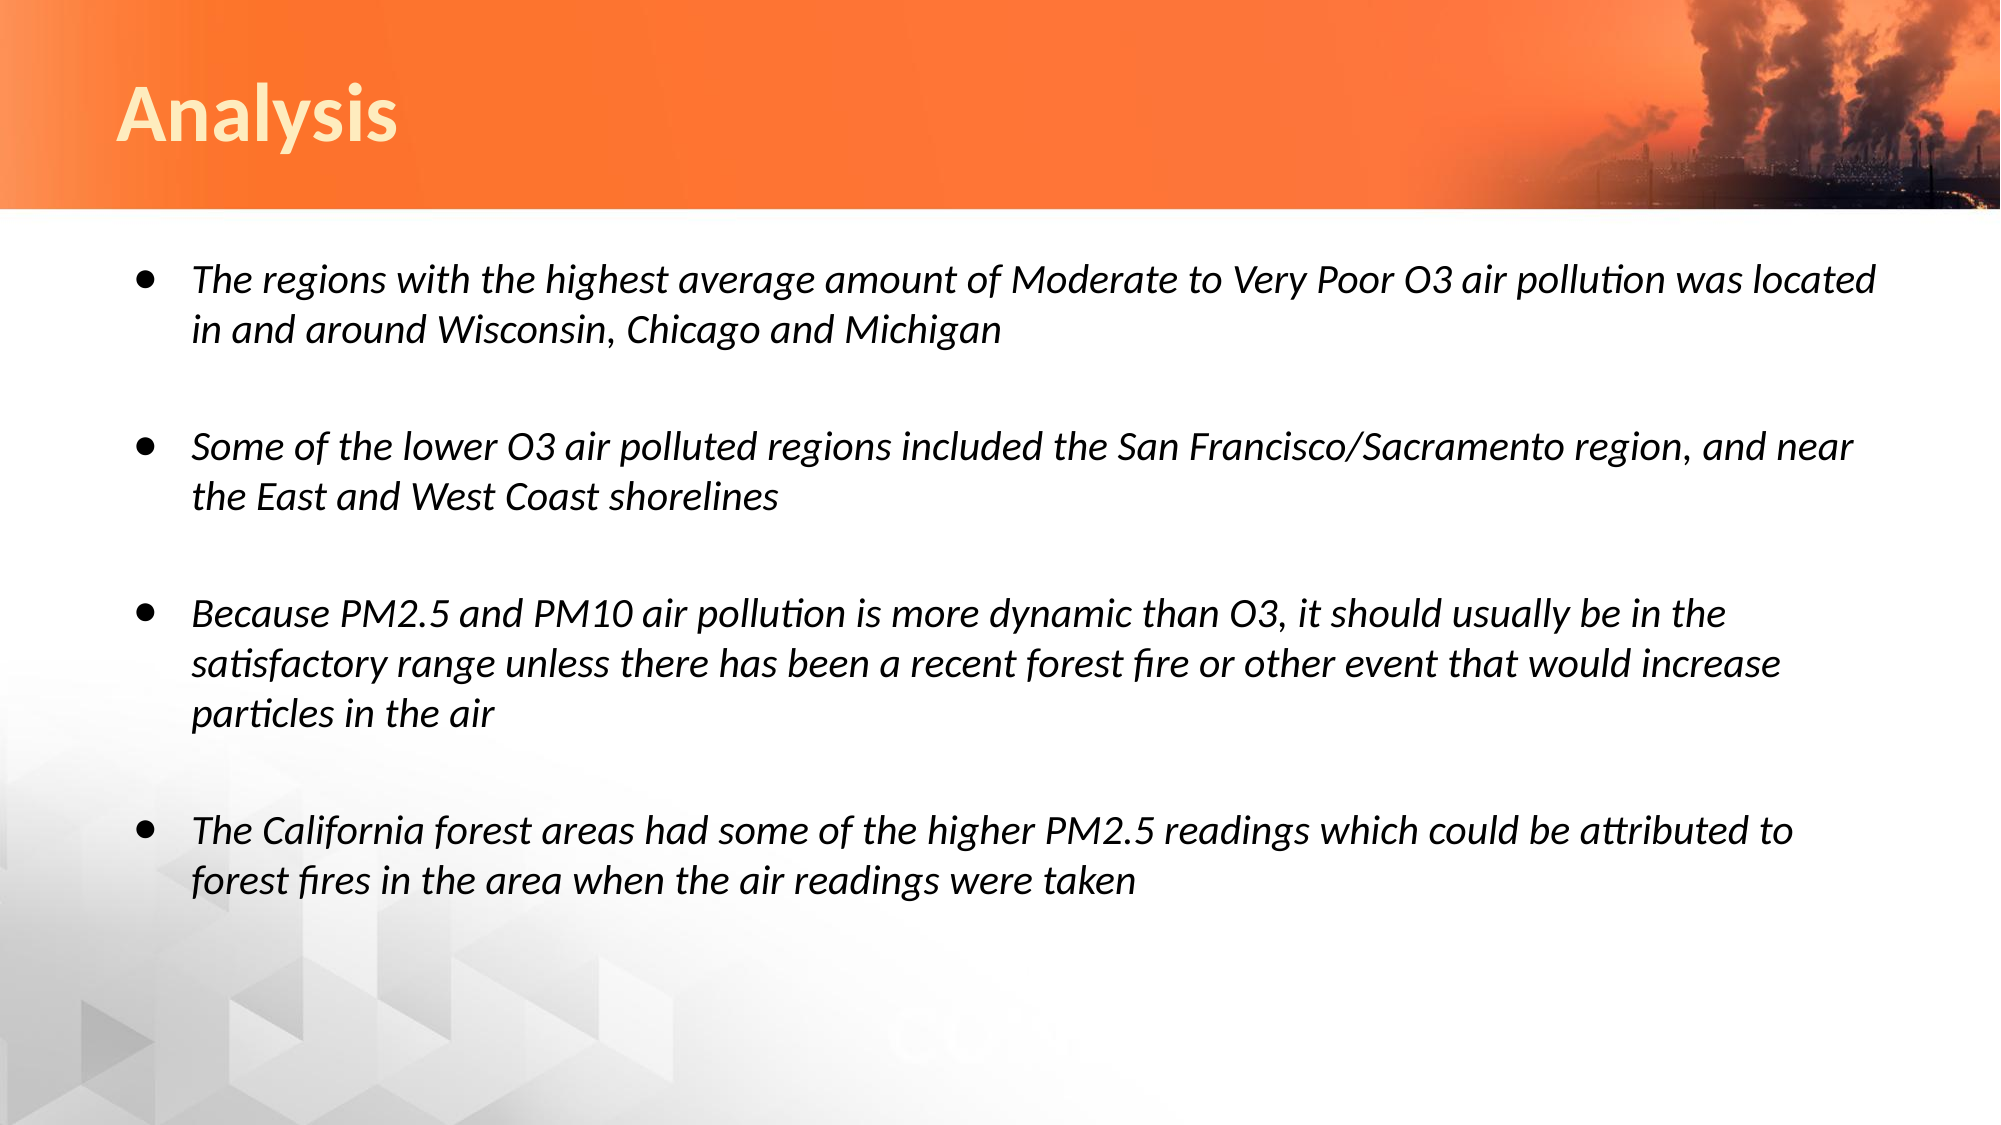

# Analysis
The regions with the highest average amount of Moderate to Very Poor O3 air pollution was located in and around Wisconsin, Chicago and Michigan

Some of the lower O3 air polluted regions included the San Francisco/Sacramento region, and near the East and West Coast shorelines

Because PM2.5 and PM10 air pollution is more dynamic than O3, it should usually be in the satisfactory range unless there has been a recent forest fire or other event that would increase particles in the air

The California forest areas had some of the higher PM2.5 readings which could be attributed to forest fires in the area when the air readings were taken